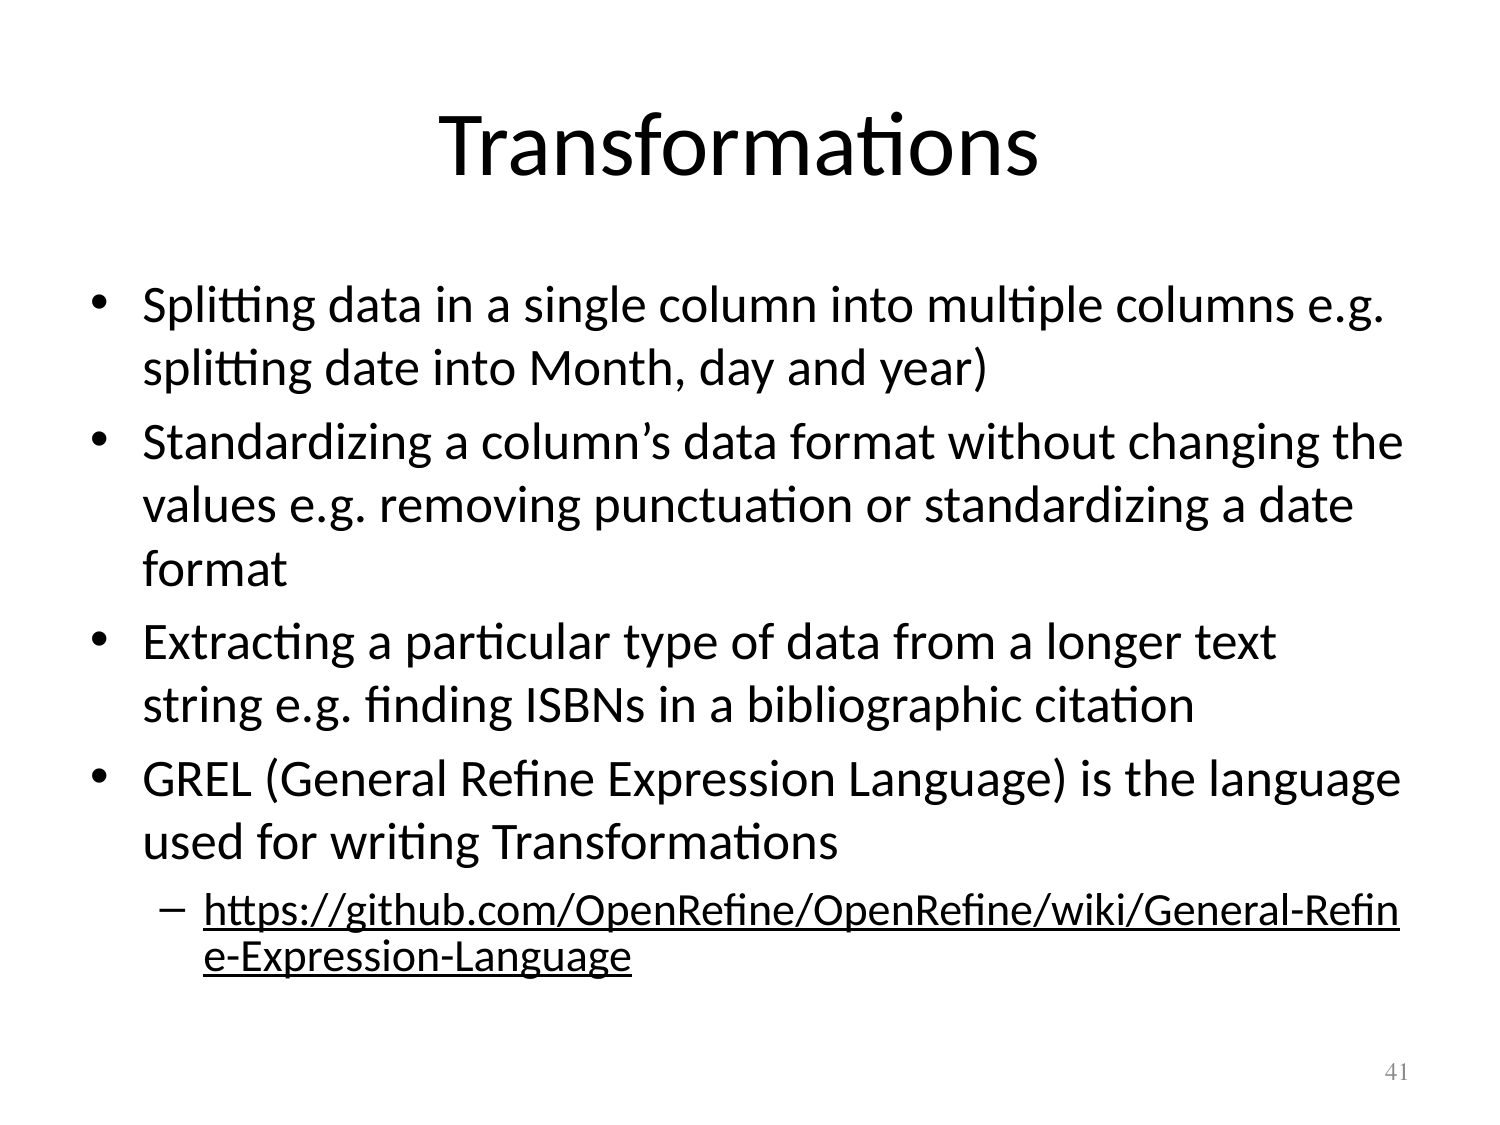

# Transformations
Splitting data in a single column into multiple columns e.g. splitting date into Month, day and year)
Standardizing a column’s data format without changing the values e.g. removing punctuation or standardizing a date format
Extracting a particular type of data from a longer text string e.g. finding ISBNs in a bibliographic citation
GREL (General Refine Expression Language) is the language used for writing Transformations
https://github.com/OpenRefine/OpenRefine/wiki/General-Refine-Expression-Language

41